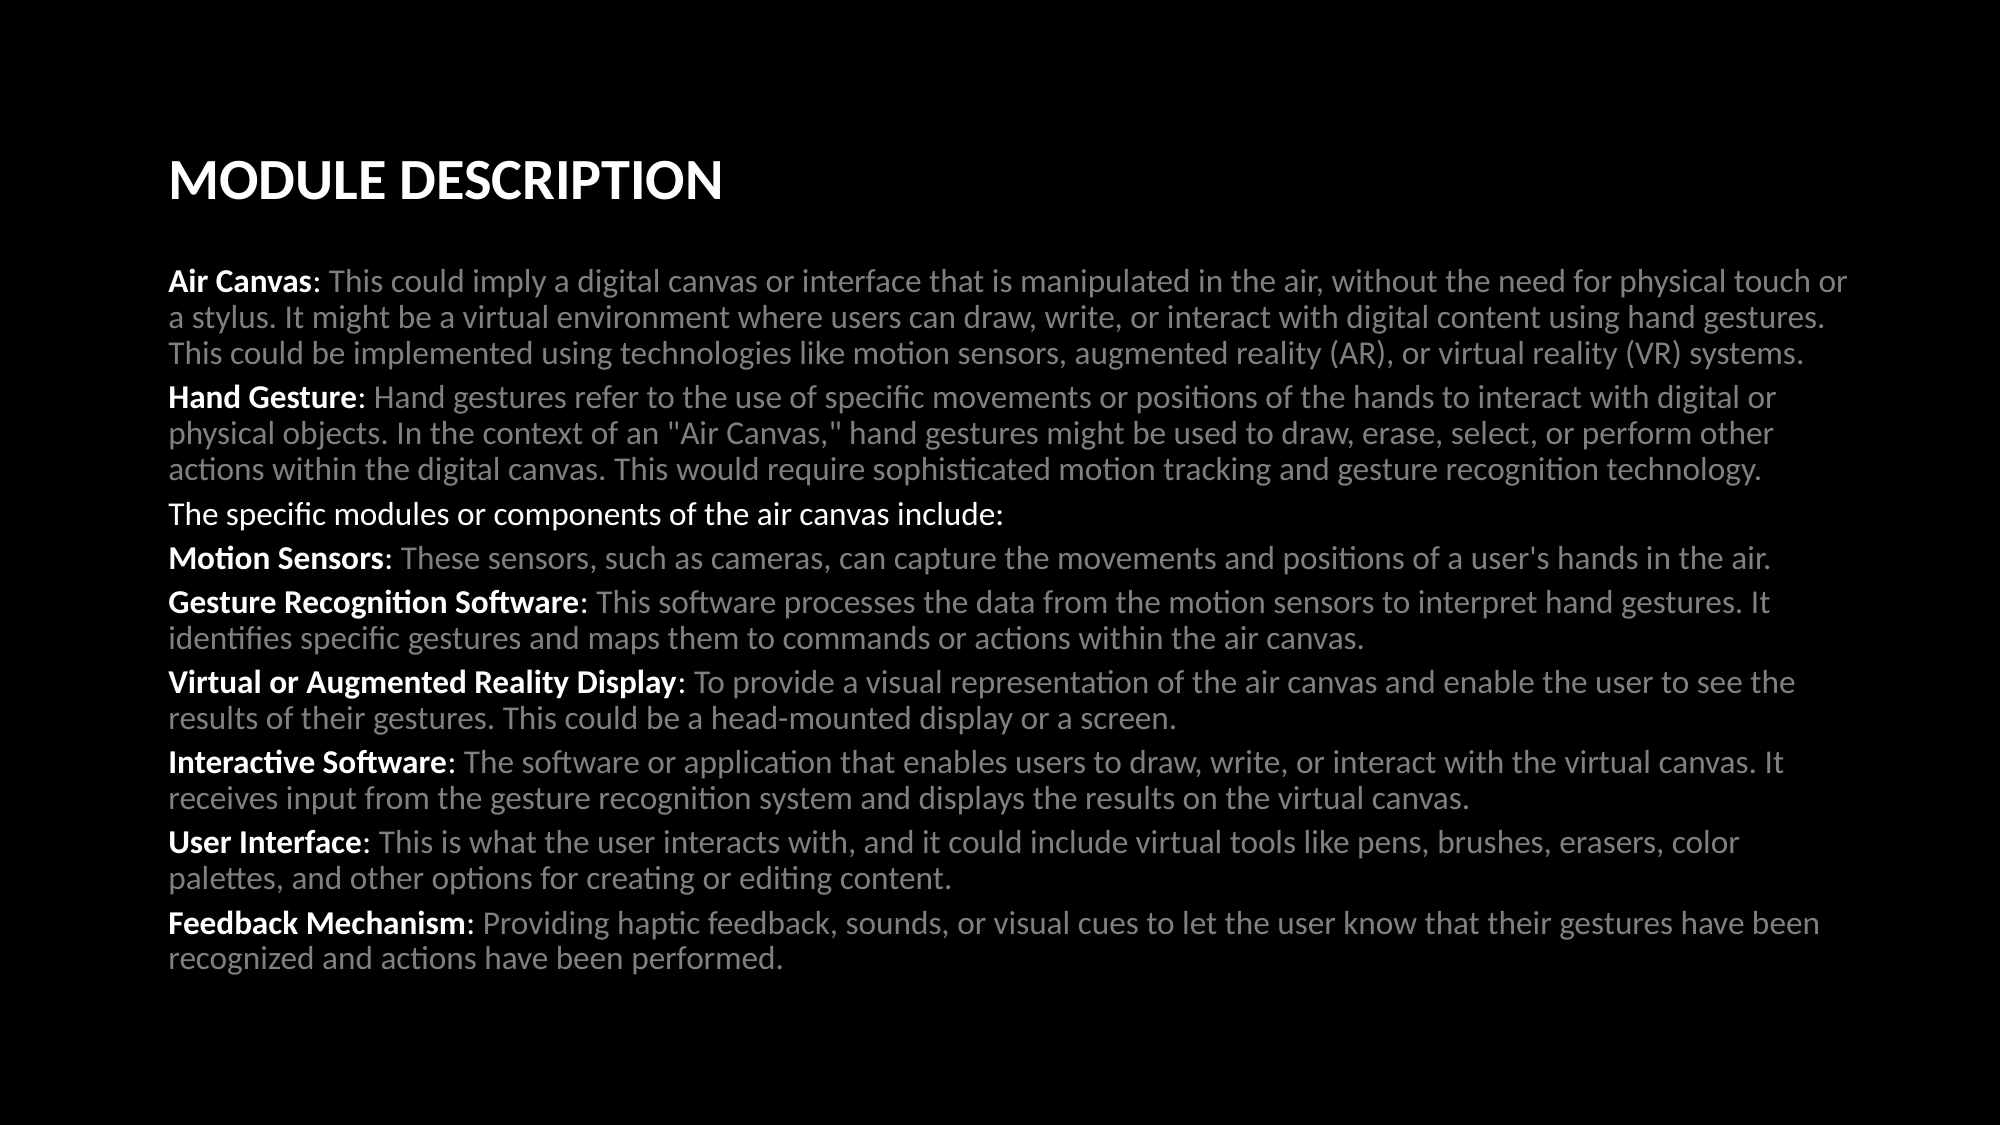

# MODULE DESCRIPTION
Air Canvas: This could imply a digital canvas or interface that is manipulated in the air, without the need for physical touch or a stylus. It might be a virtual environment where users can draw, write, or interact with digital content using hand gestures. This could be implemented using technologies like motion sensors, augmented reality (AR), or virtual reality (VR) systems.
Hand Gesture: Hand gestures refer to the use of specific movements or positions of the hands to interact with digital or physical objects. In the context of an "Air Canvas," hand gestures might be used to draw, erase, select, or perform other actions within the digital canvas. This would require sophisticated motion tracking and gesture recognition technology.
The specific modules or components of the air canvas include:
Motion Sensors: These sensors, such as cameras, can capture the movements and positions of a user's hands in the air.
Gesture Recognition Software: This software processes the data from the motion sensors to interpret hand gestures. It identifies specific gestures and maps them to commands or actions within the air canvas.
Virtual or Augmented Reality Display: To provide a visual representation of the air canvas and enable the user to see the results of their gestures. This could be a head-mounted display or a screen.
Interactive Software: The software or application that enables users to draw, write, or interact with the virtual canvas. It receives input from the gesture recognition system and displays the results on the virtual canvas.
User Interface: This is what the user interacts with, and it could include virtual tools like pens, brushes, erasers, color palettes, and other options for creating or editing content.
Feedback Mechanism: Providing haptic feedback, sounds, or visual cues to let the user know that their gestures have been recognized and actions have been performed.